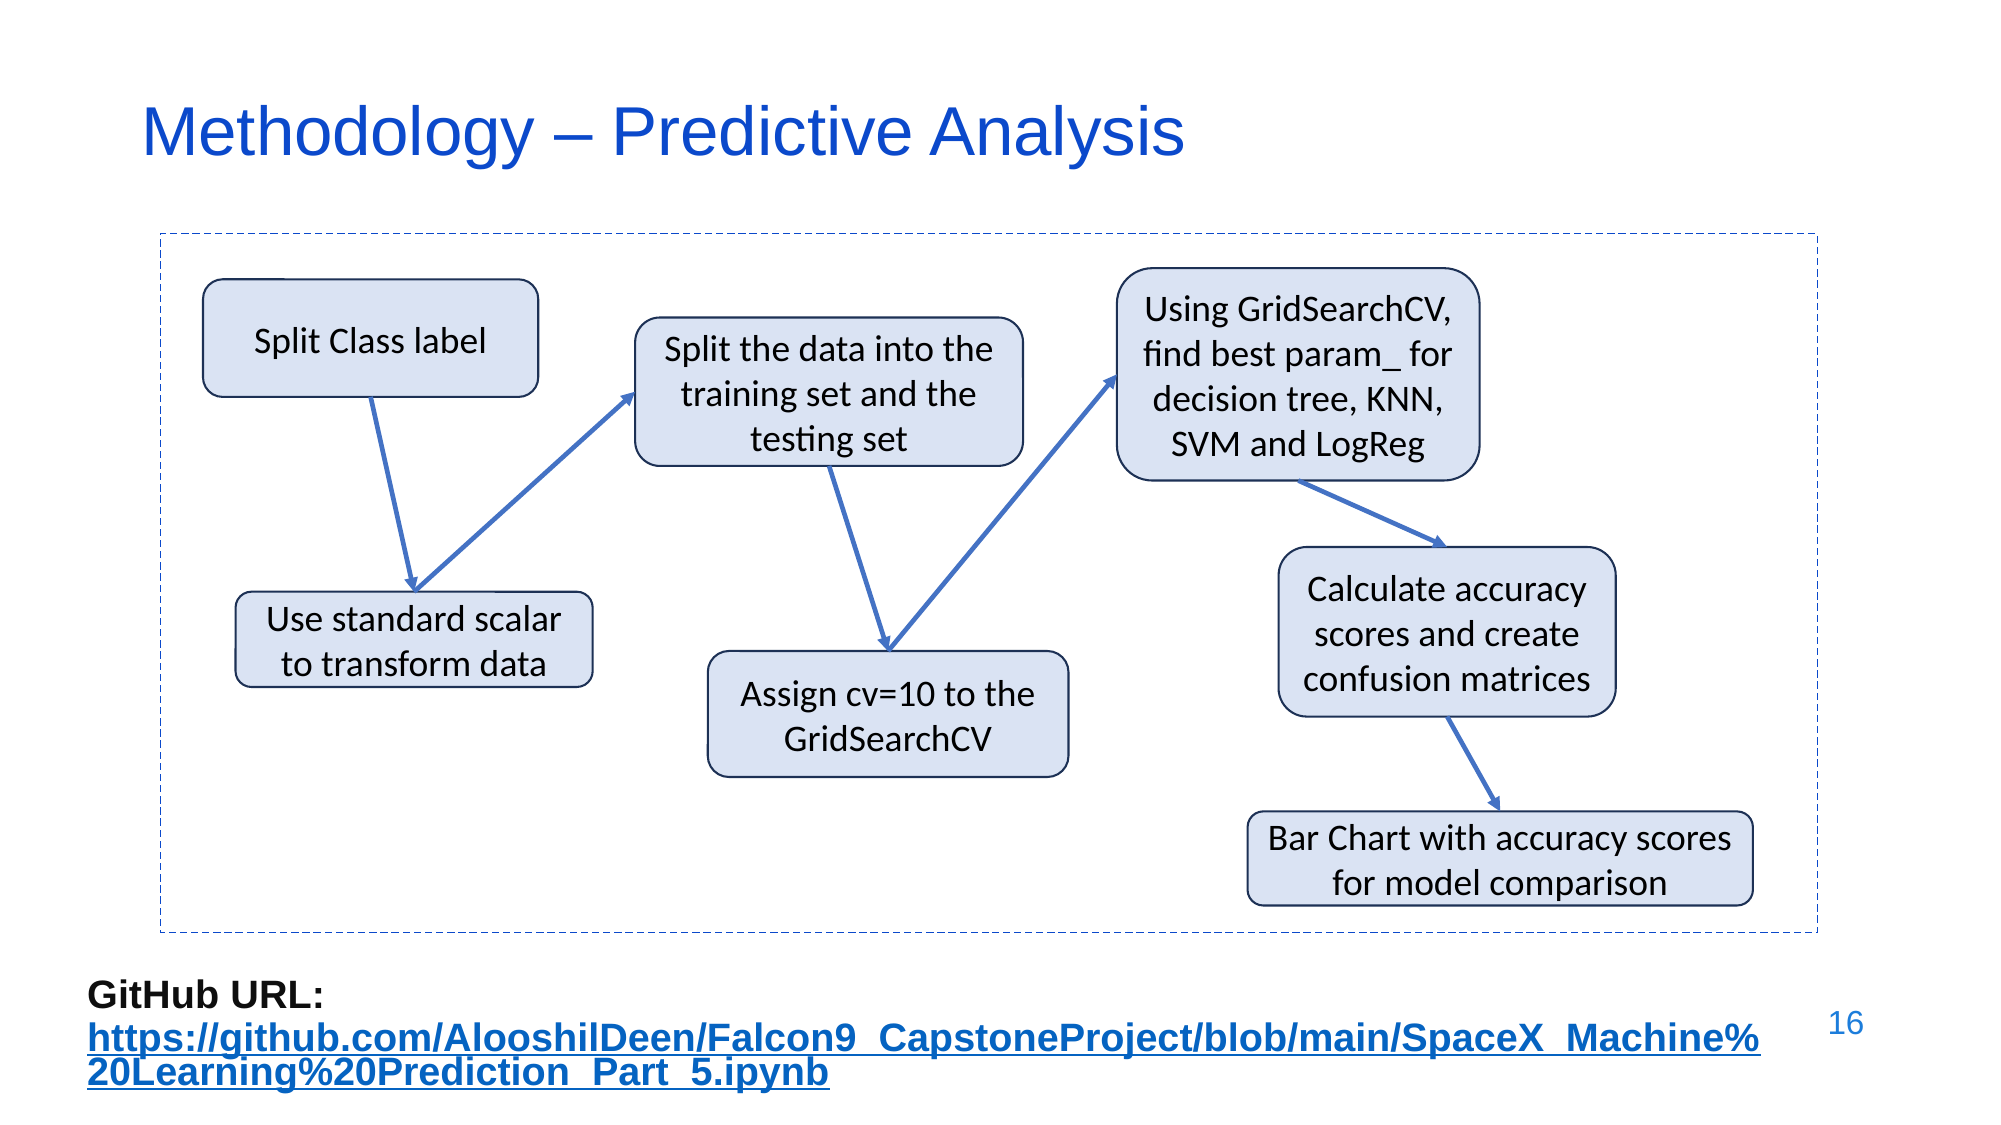

Methodology – Predictive Analysis

Using GridSearchCV, find best param_ for decision tree, KNN, SVM and LogReg
Split Class label
Split the data into the training set and the testing set
Calculate accuracy scores and create confusion matrices
Use standard scalar to transform data
Assign cv=10 to the GridSearchCV
Bar Chart with accuracy scores for model comparison
GitHub URL: https://github.com/AlooshilDeen/Falcon9_CapstoneProject/blob/main/SpaceX_Machine%20Learning%20Prediction_Part_5.ipynb

16